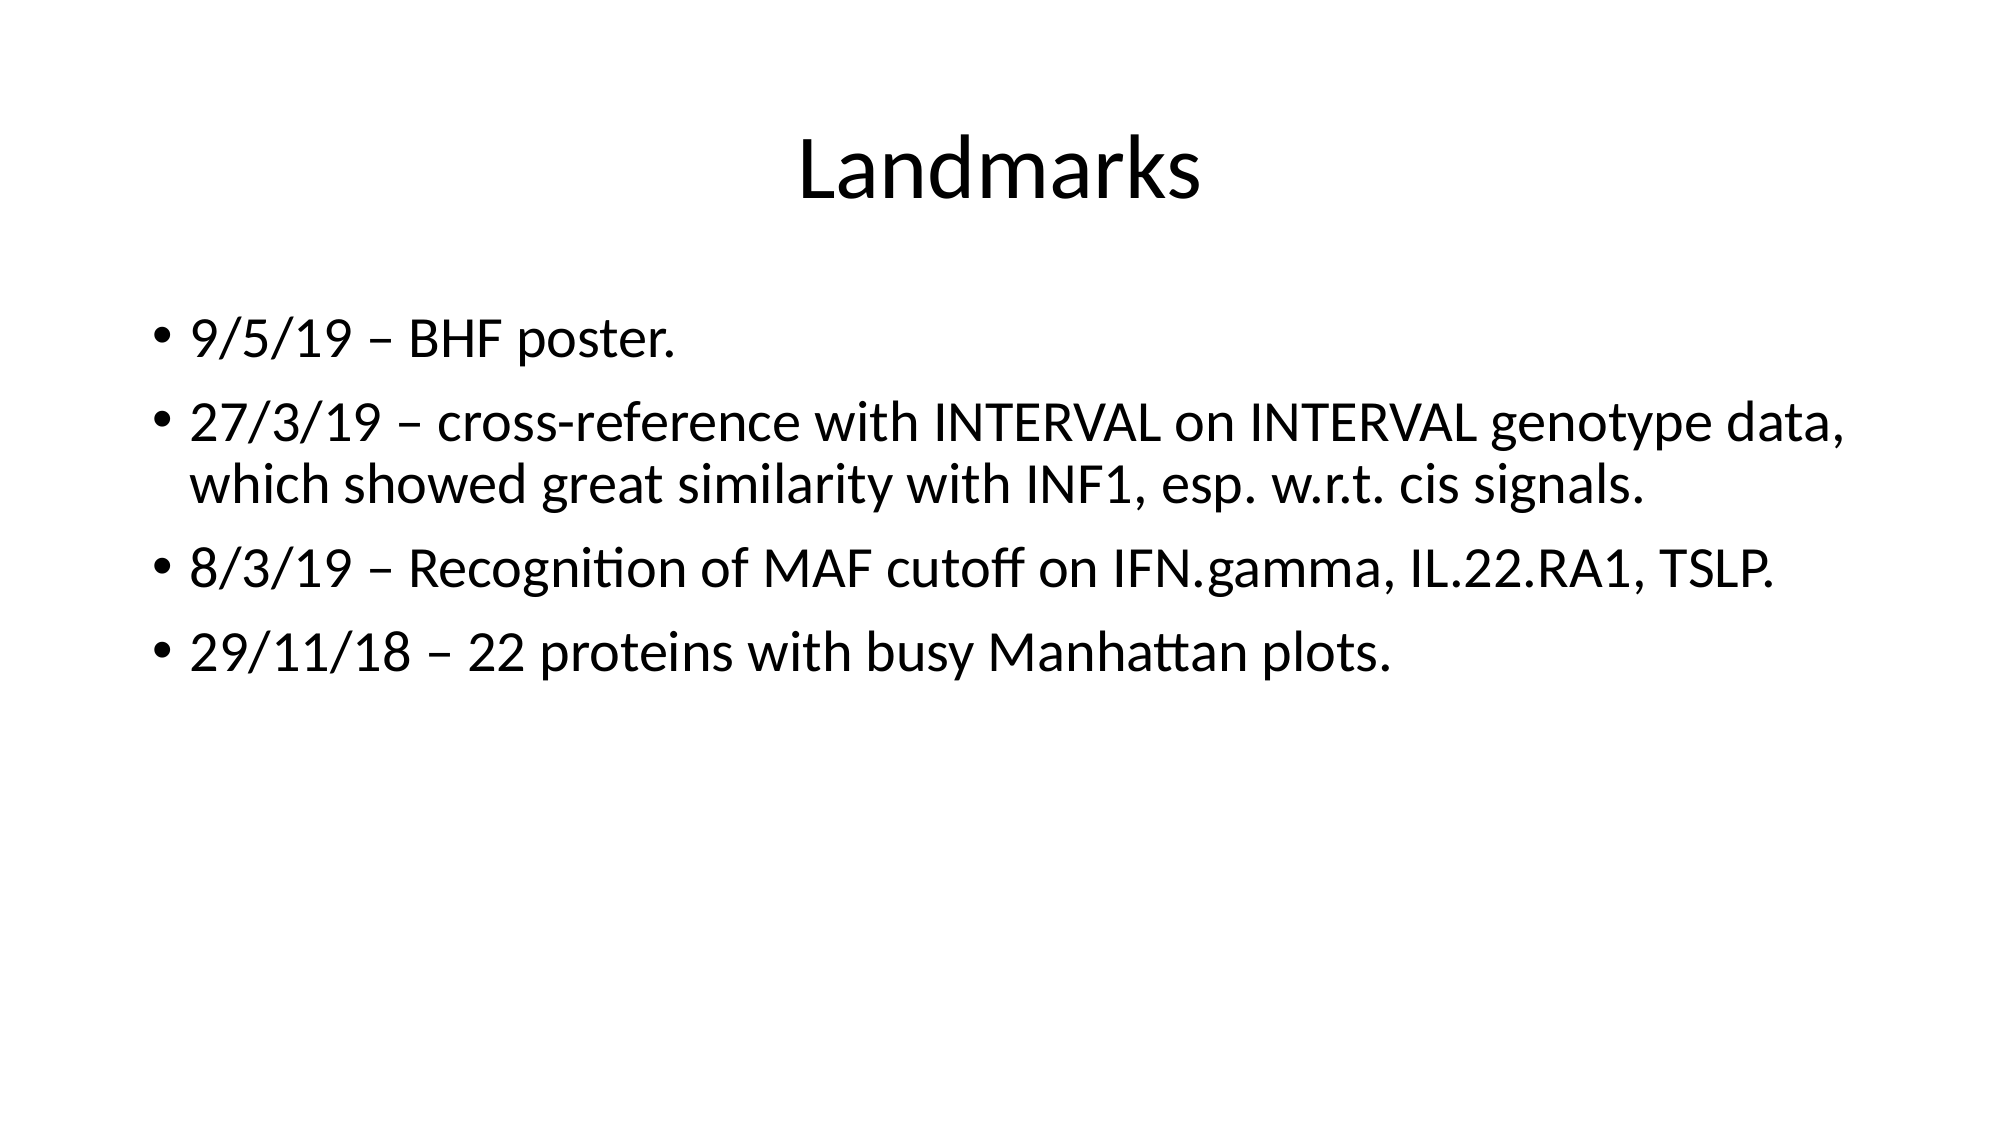

# Landmarks
9/5/19 – BHF poster.
27/3/19 – cross-reference with INTERVAL on INTERVAL genotype data, which showed great similarity with INF1, esp. w.r.t. cis signals.
8/3/19 – Recognition of MAF cutoff on IFN.gamma, IL.22.RA1, TSLP.
29/11/18 – 22 proteins with busy Manhattan plots.